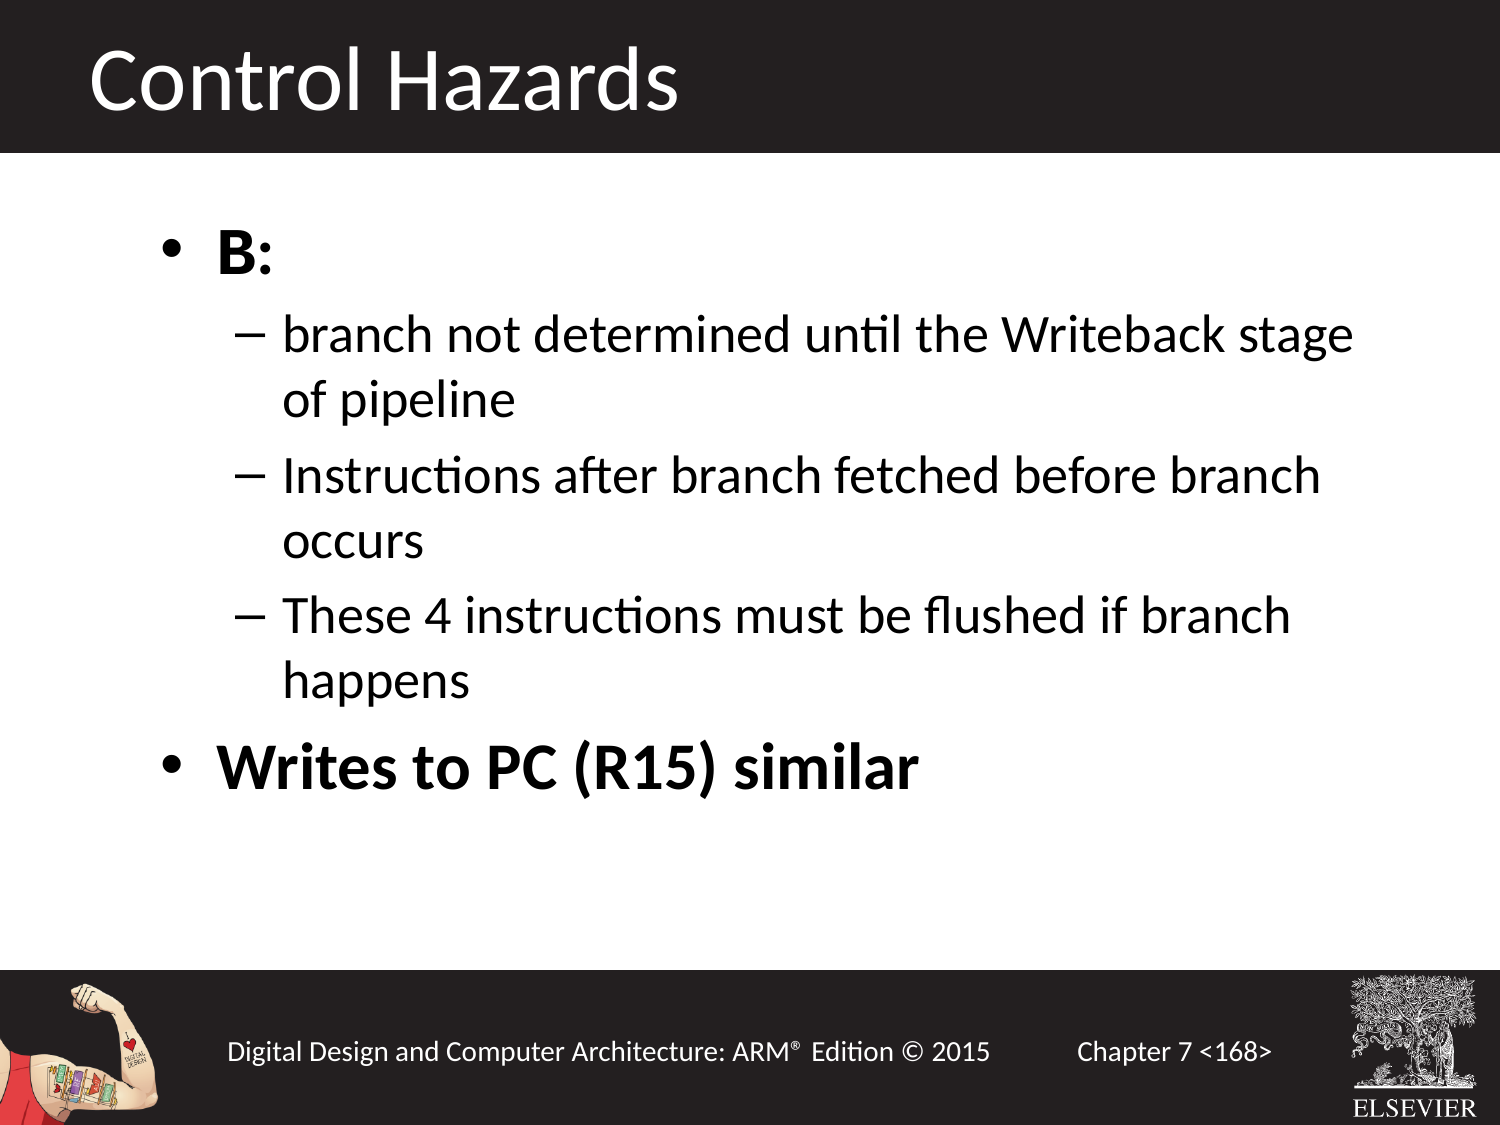

Control Hazards

B:
branch not determined until the Writeback stage of pipeline
Instructions after branch fetched before branch occurs
These 4 instructions must be flushed if branch happens
Writes to PC (R15) similar